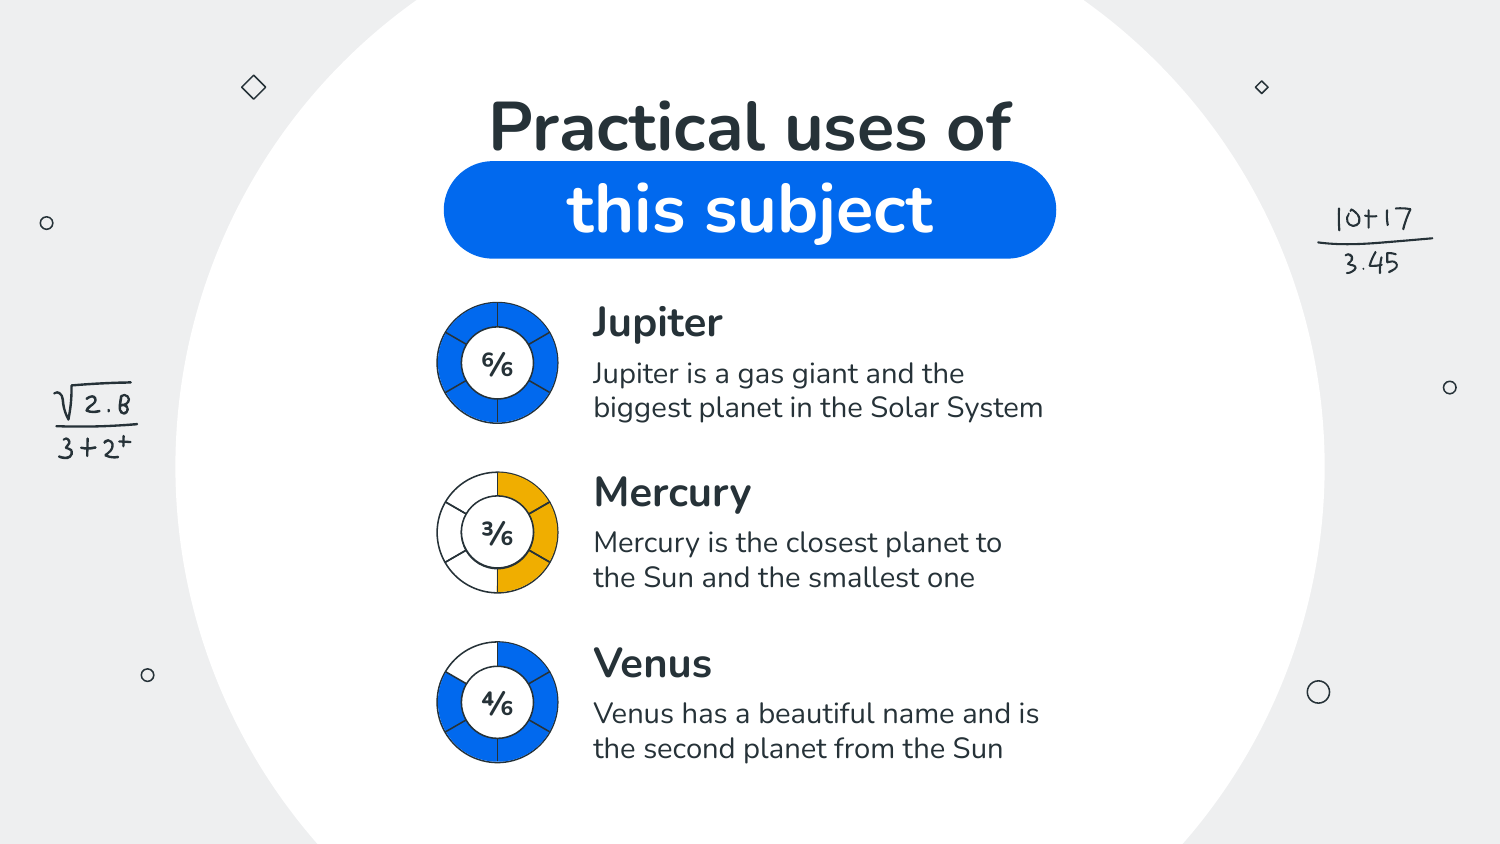

# Practical uses of this subject

Jupiter

6⁄6
Jupiter is a gas giant and the biggest planet in the Solar System
Mercury

3⁄6
Mercury is the closest planet to the Sun and the smallest one
Venus

4⁄6
Venus has a beautiful name and is the second planet from the Sun